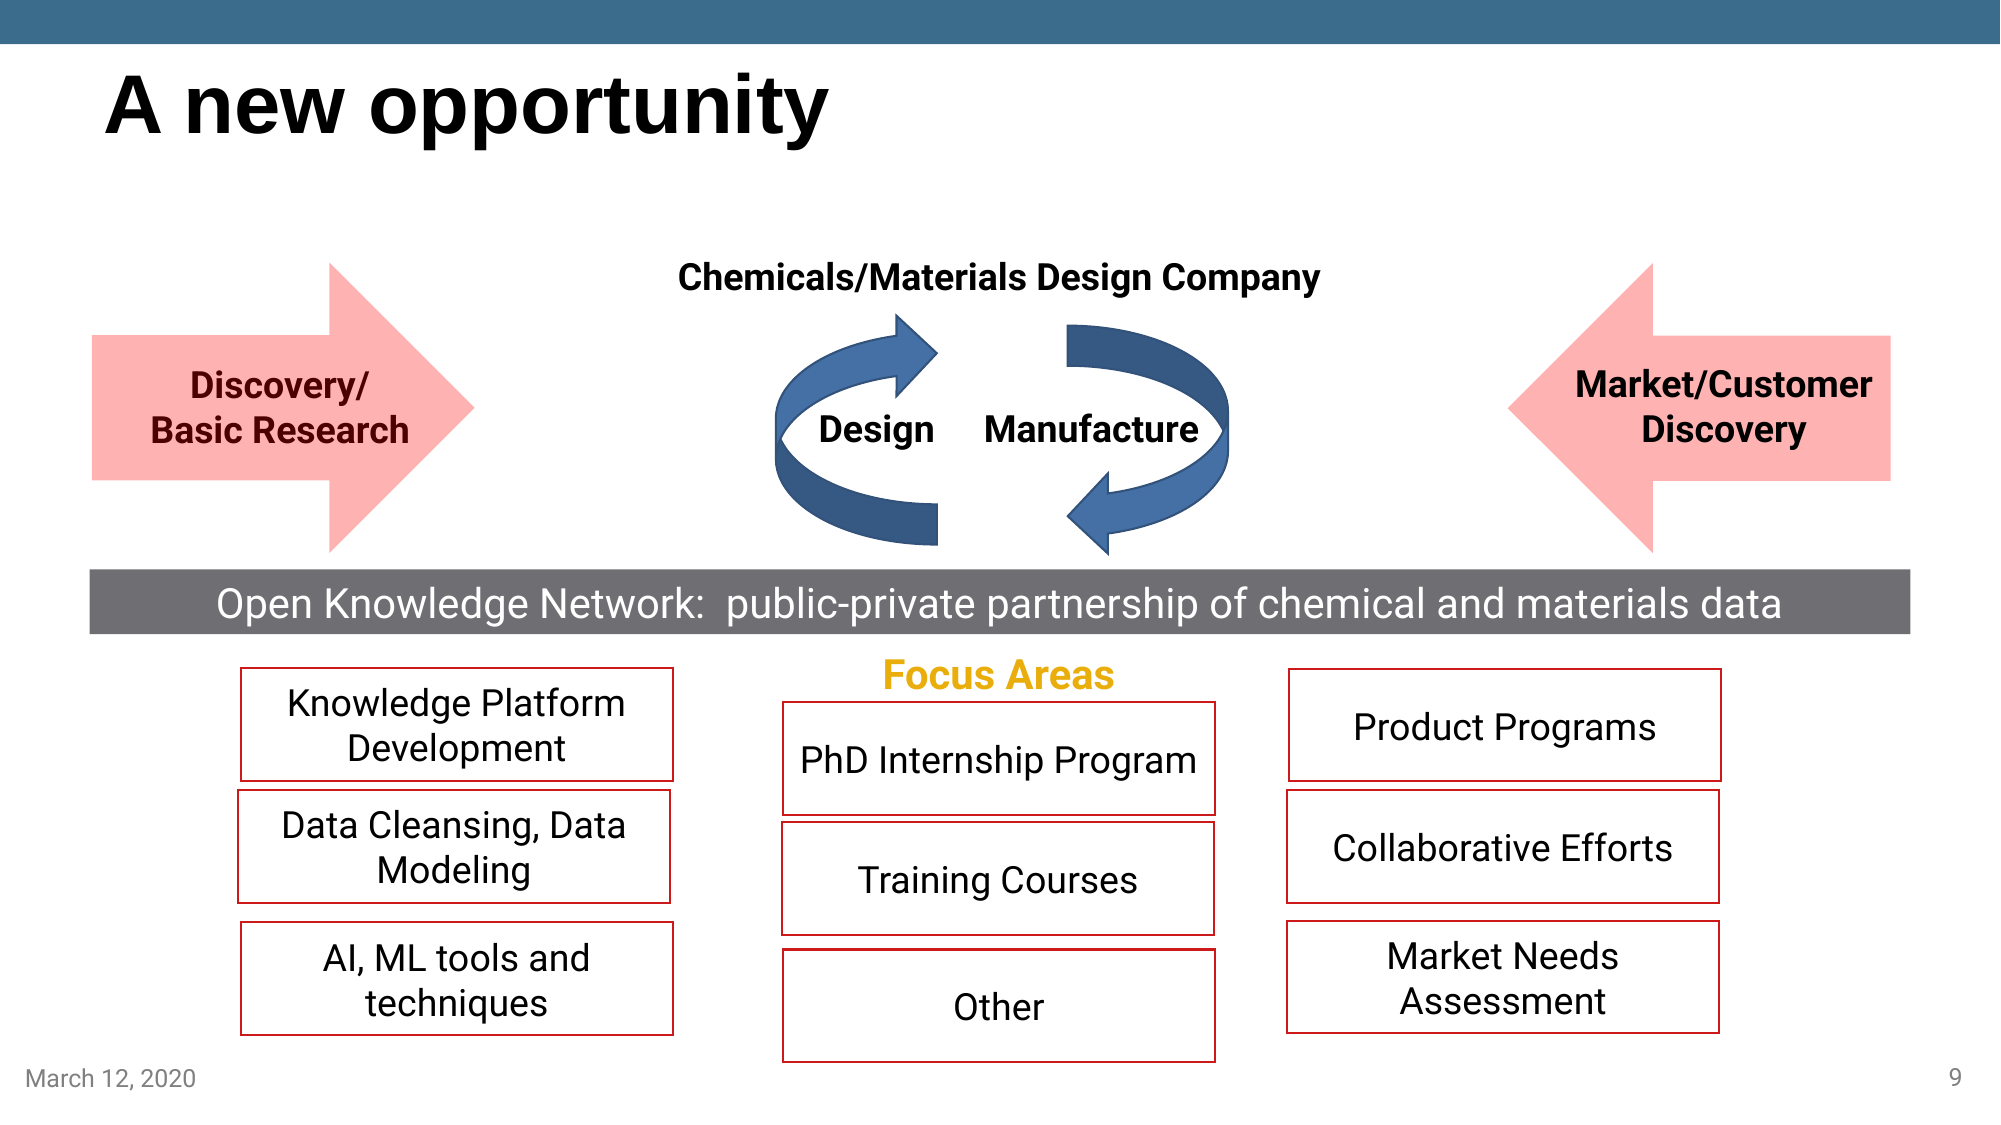

# A new opportunity
Chemicals/Materials Design Company

Market/Customer
Discovery
Discovery/
Basic Research
Design
Manufacture
Open Knowledge Network:  public-private partnership of chemical and materials data
Focus Areas
Knowledge Platform Development
Product Programs
PhD Internship Program
Data Cleansing, Data Modeling
Collaborative Efforts
Training Courses
Market Needs Assessment
AI, ML tools and techniques
Other
9
March 12, 2020